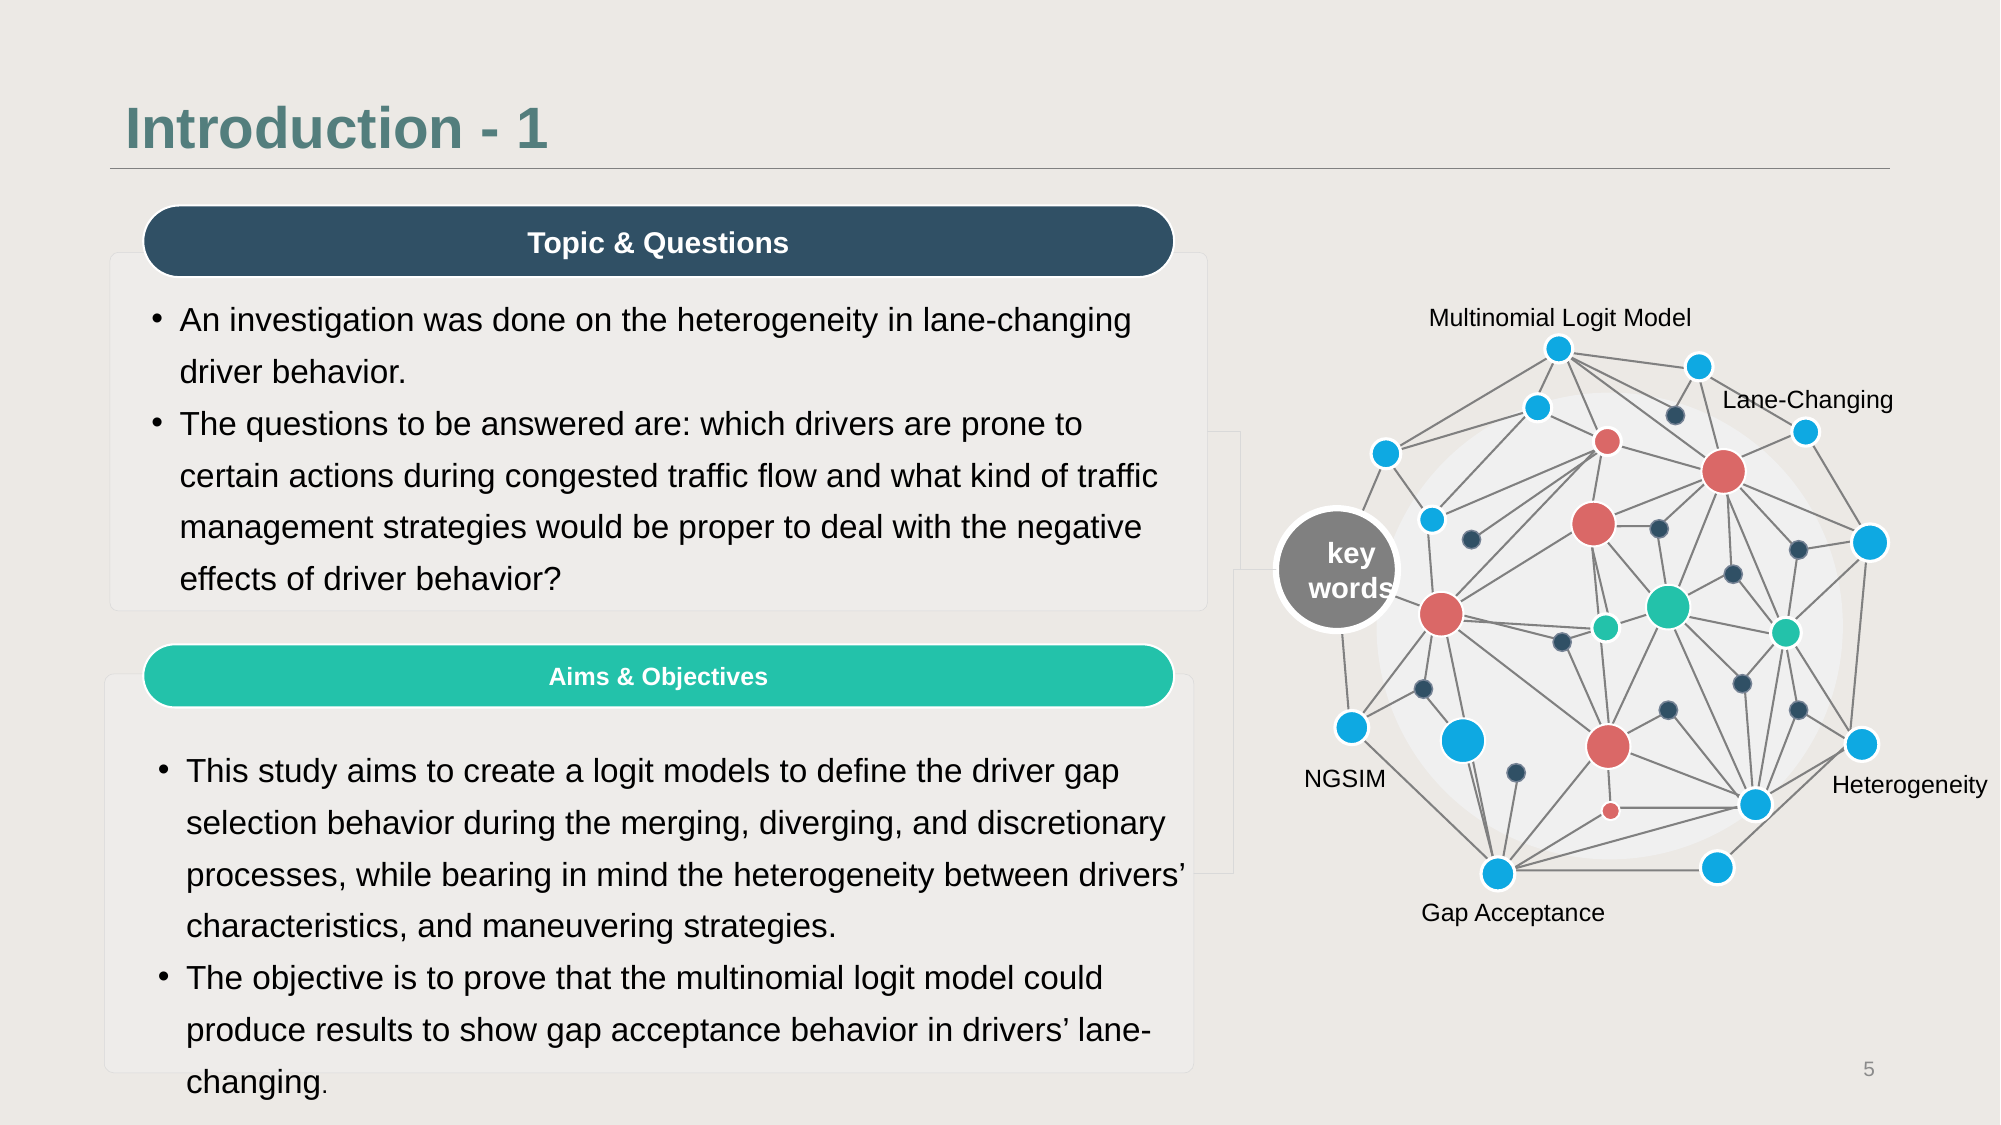

# Introduction - 1
Topic & Questions

An investigation was done on the heterogeneity in lane-changing driver behavior.
The questions to be answered are: which drivers are prone to certain actions during congested traffic flow and what kind of traffic management strategies would be proper to deal with the negative effects of driver behavior?
Multinomial Logit Model

Lane-Changing

key
words

Aims & Objectives

This study aims to create a logit models to define the driver gap selection behavior during the merging, diverging, and discretionary processes, while bearing in mind the heterogeneity between drivers’ characteristics, and maneuvering strategies.
The objective is to prove that the multinomial logit model could produce results to show gap acceptance behavior in drivers’ lane-changing.

NGSIM
Heterogeneity

Gap Acceptance
5